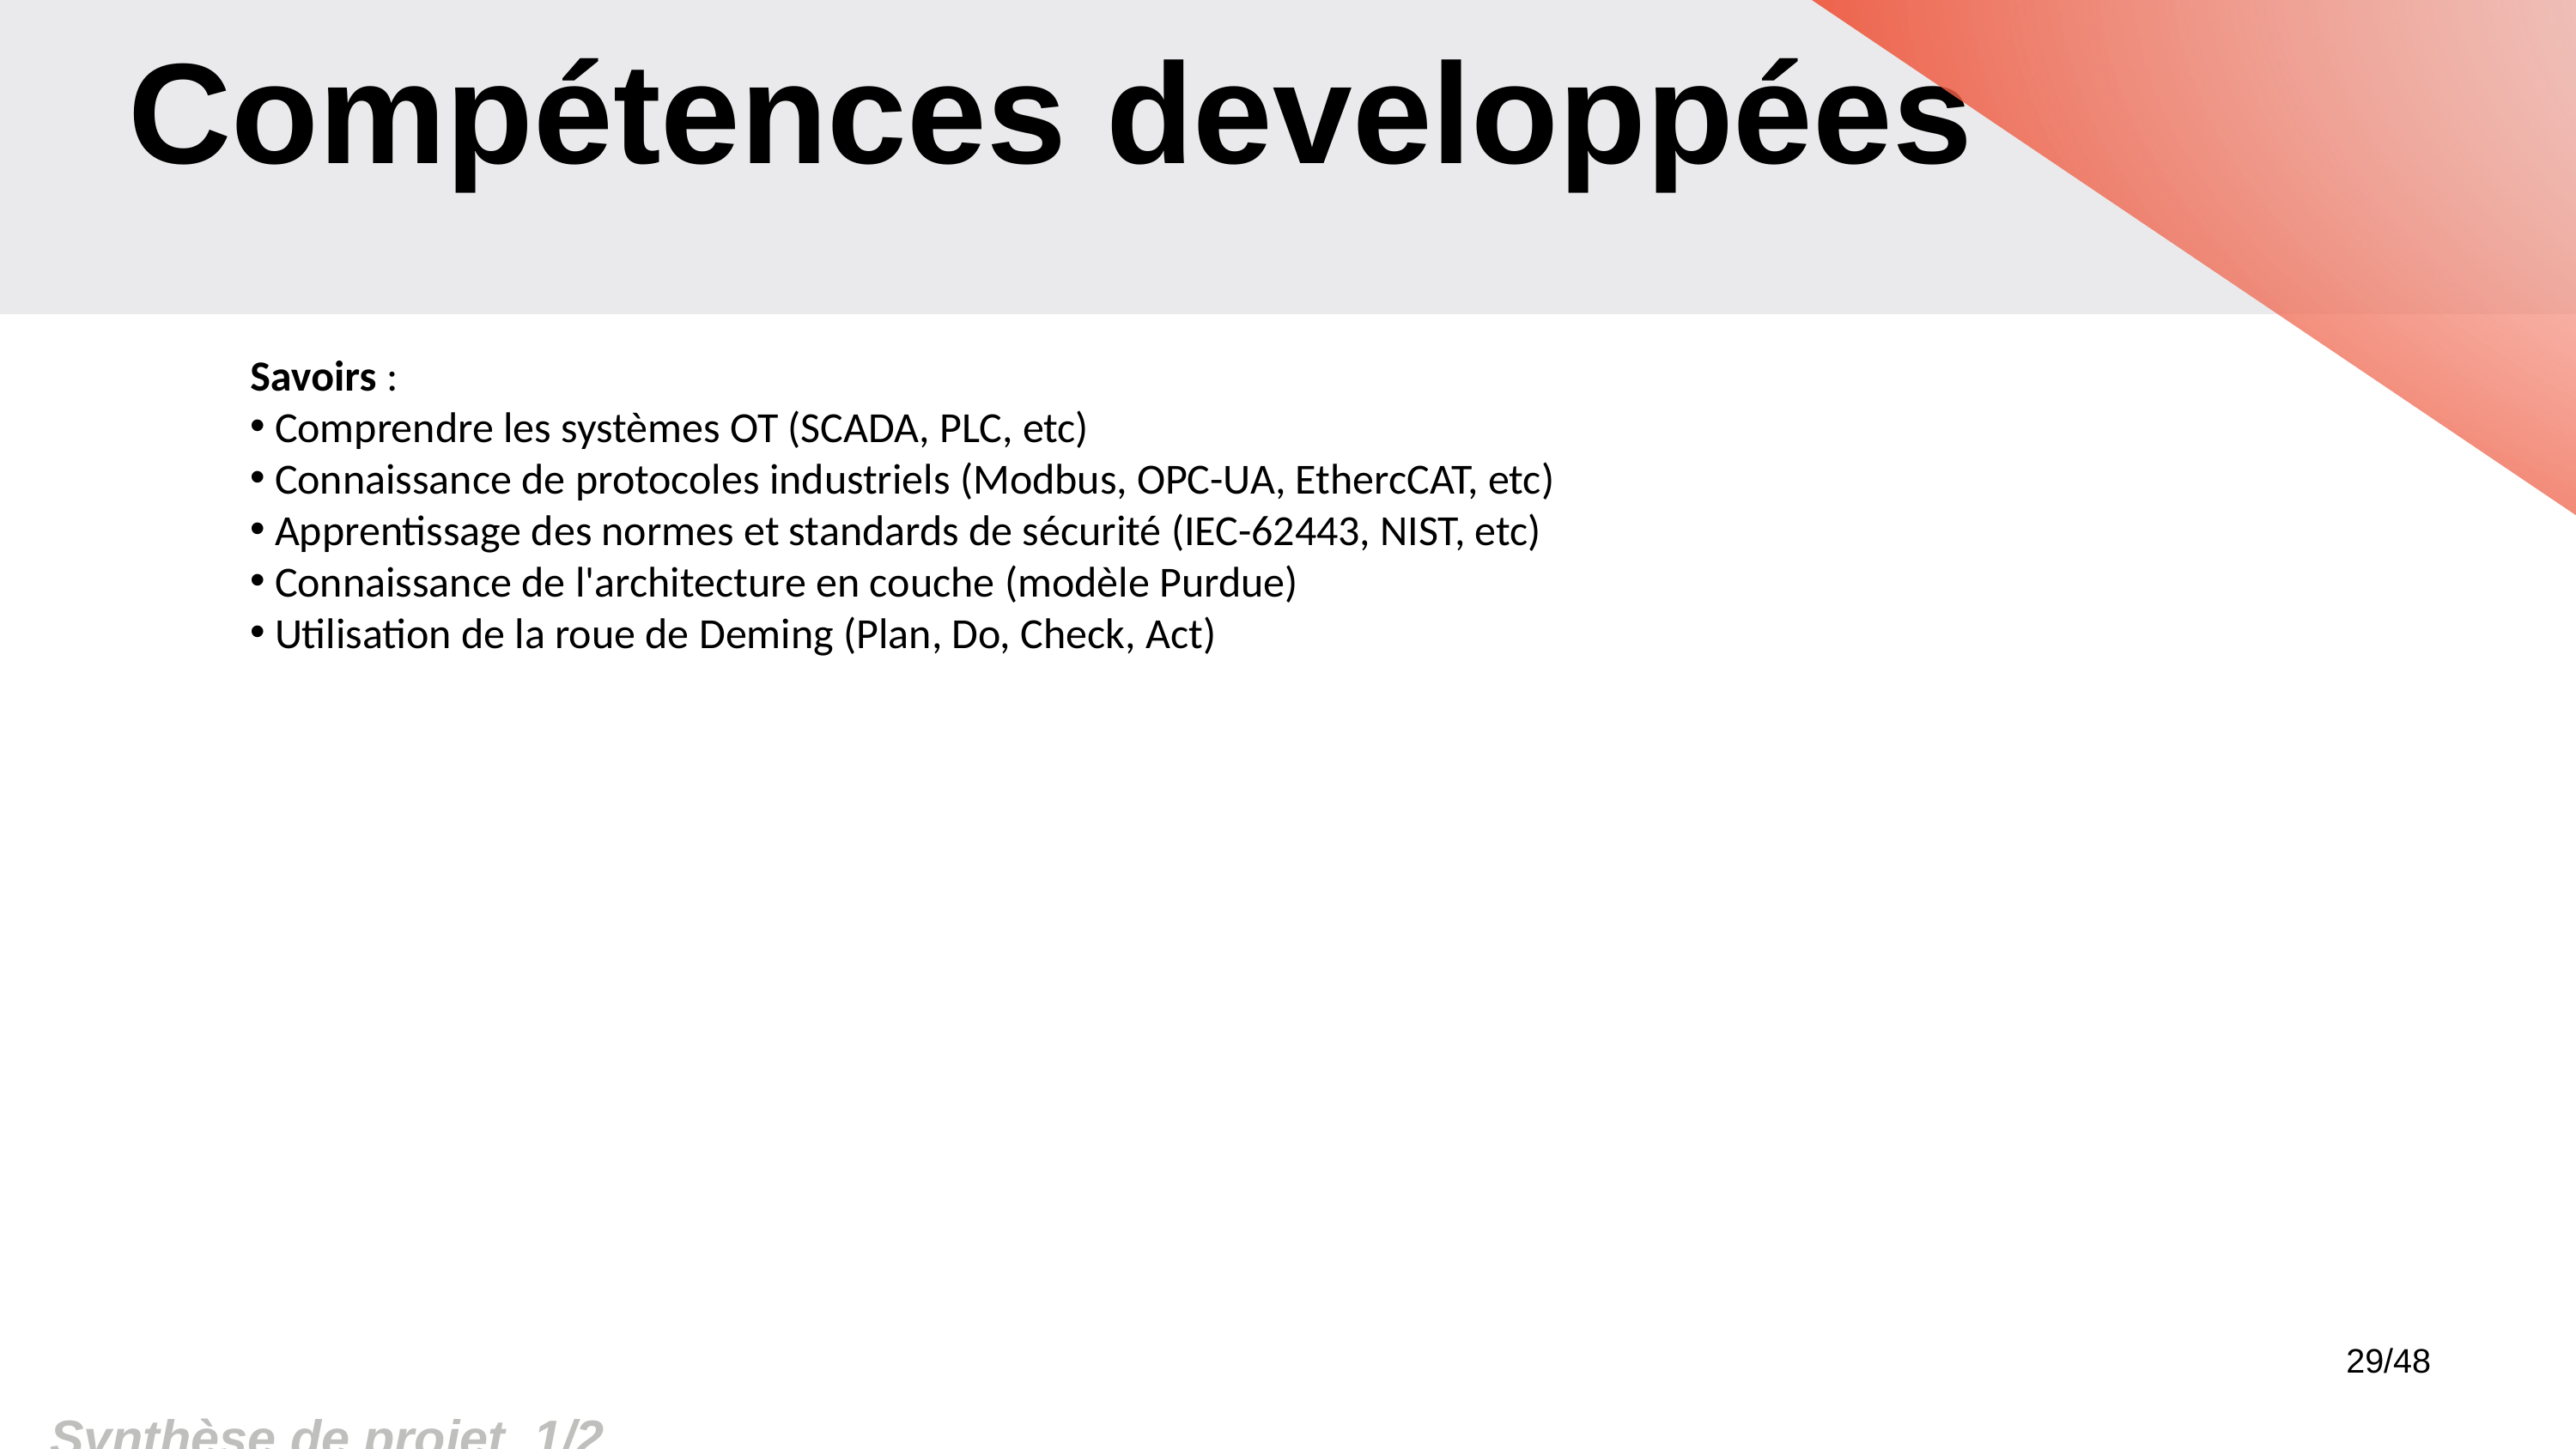

Compétences developpées
Savoirs :​
 Comprendre les systèmes OT (SCADA, PLC, etc)​
 Connaissance de protocoles industriels (Modbus, OPC-UA, EthercCAT, etc)​
 Apprentissage des normes et standards de sécurité (IEC-62443, NIST, etc)​
 Connaissance de l'architecture en couche (modèle Purdue)​
 Utilisation de la roue de Deming (Plan, Do, Check, Act)​
29/48
Synthèse de projet  1/2